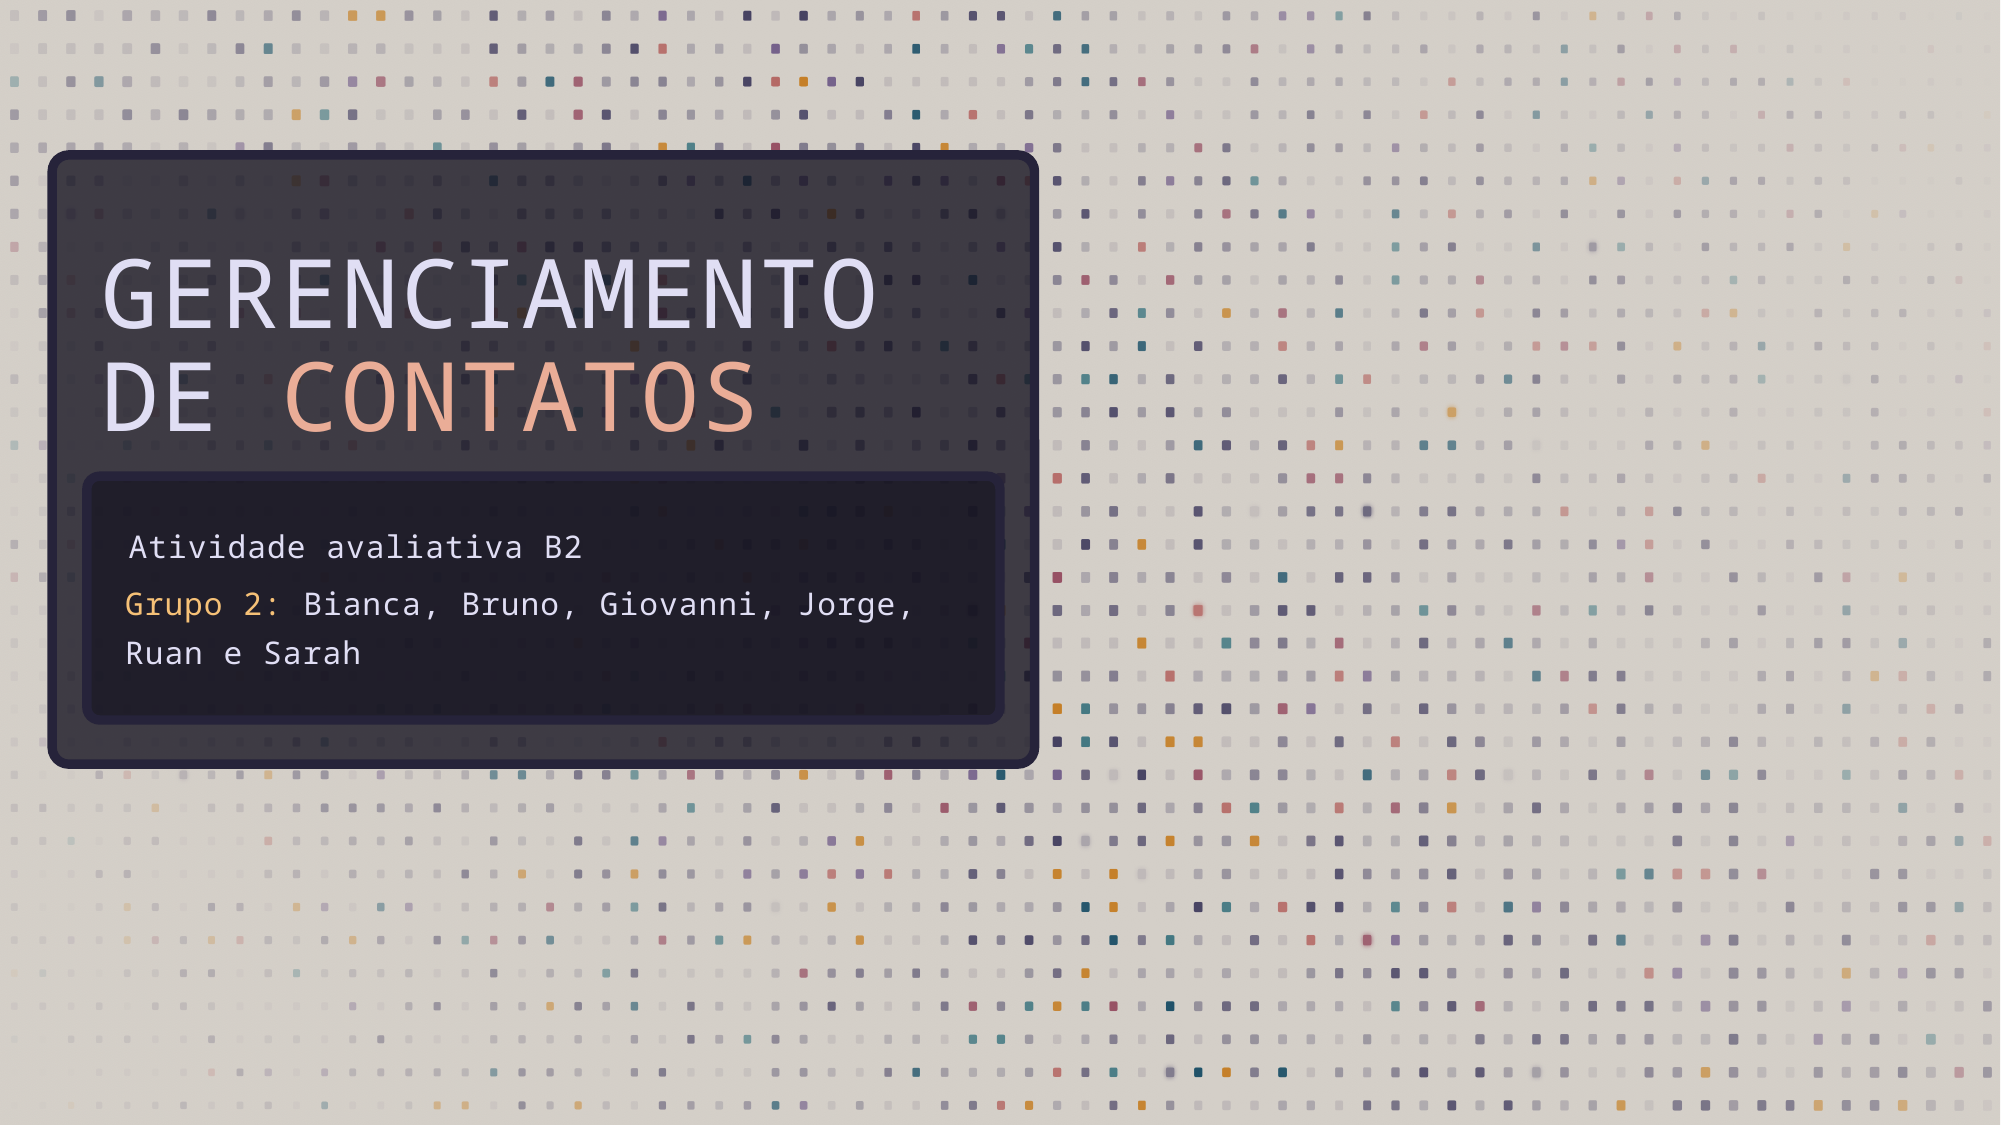

Gerenciamento de contatos

Atividade avaliativa B2
Grupo 2: Bianca, Bruno, Giovanni, Jorge, Ruan e Sarah